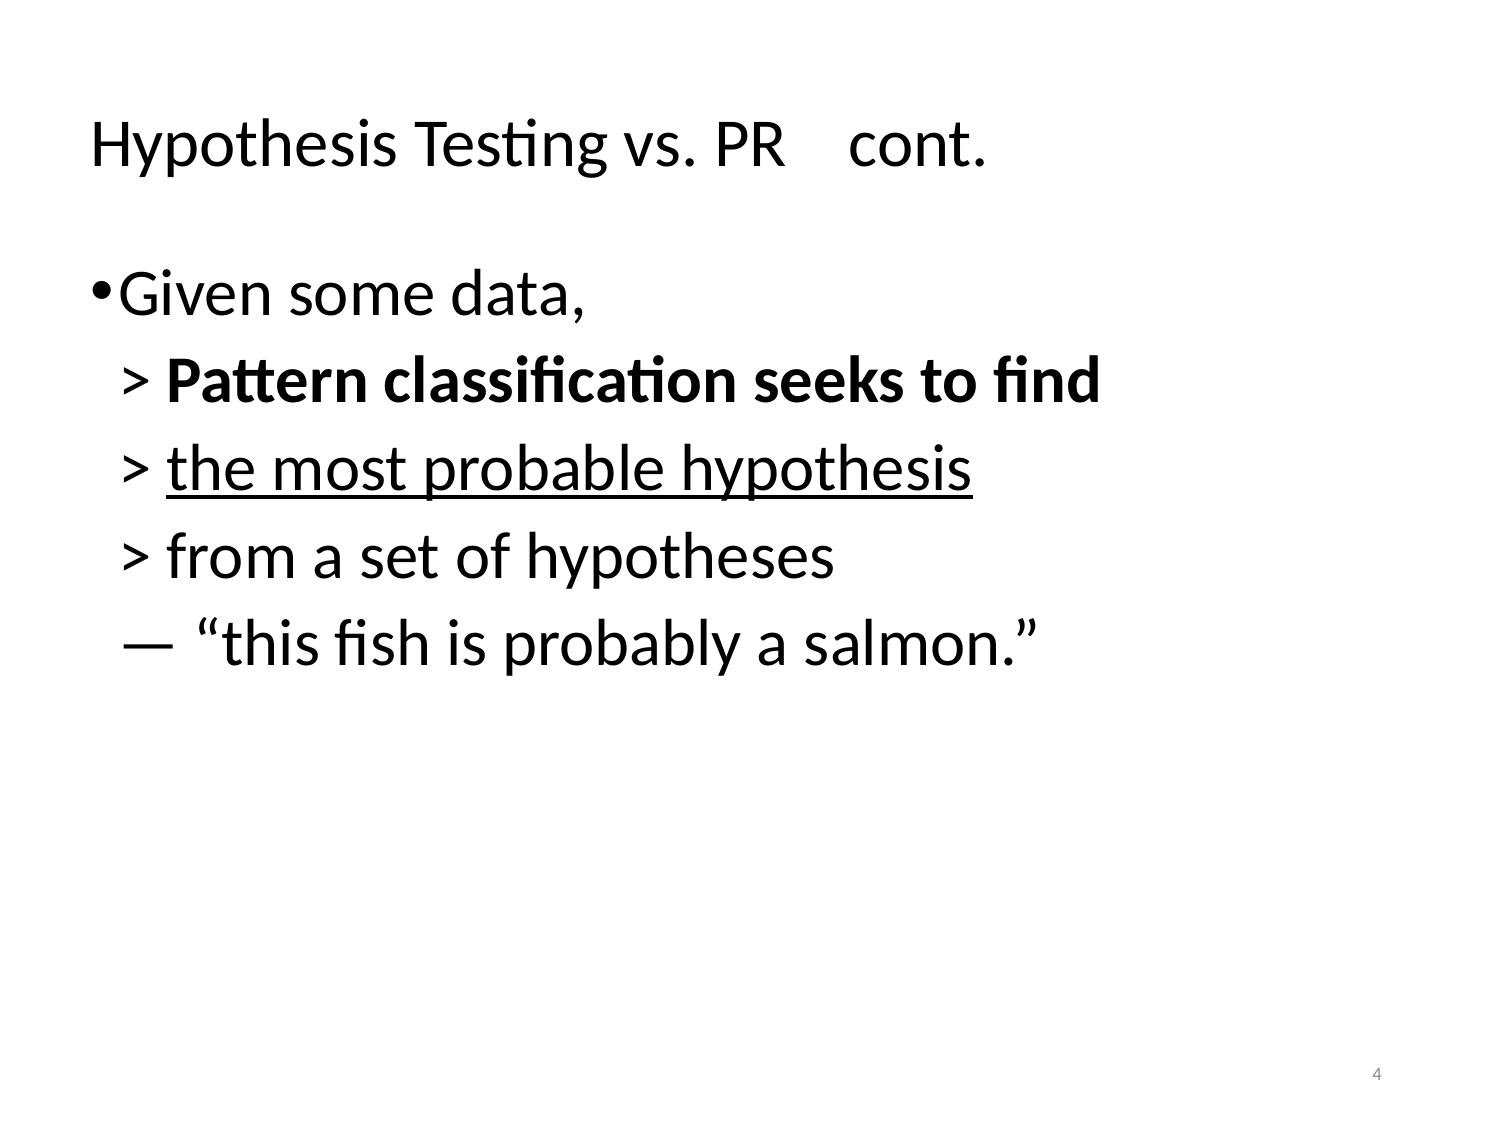

# Hypothesis Testing vs. PR    cont.
Given some data,
	> Pattern classification seeks to find
	> the most probable hypothesis
	> from a set of hypotheses
	— “this fish is probably a salmon.”

4